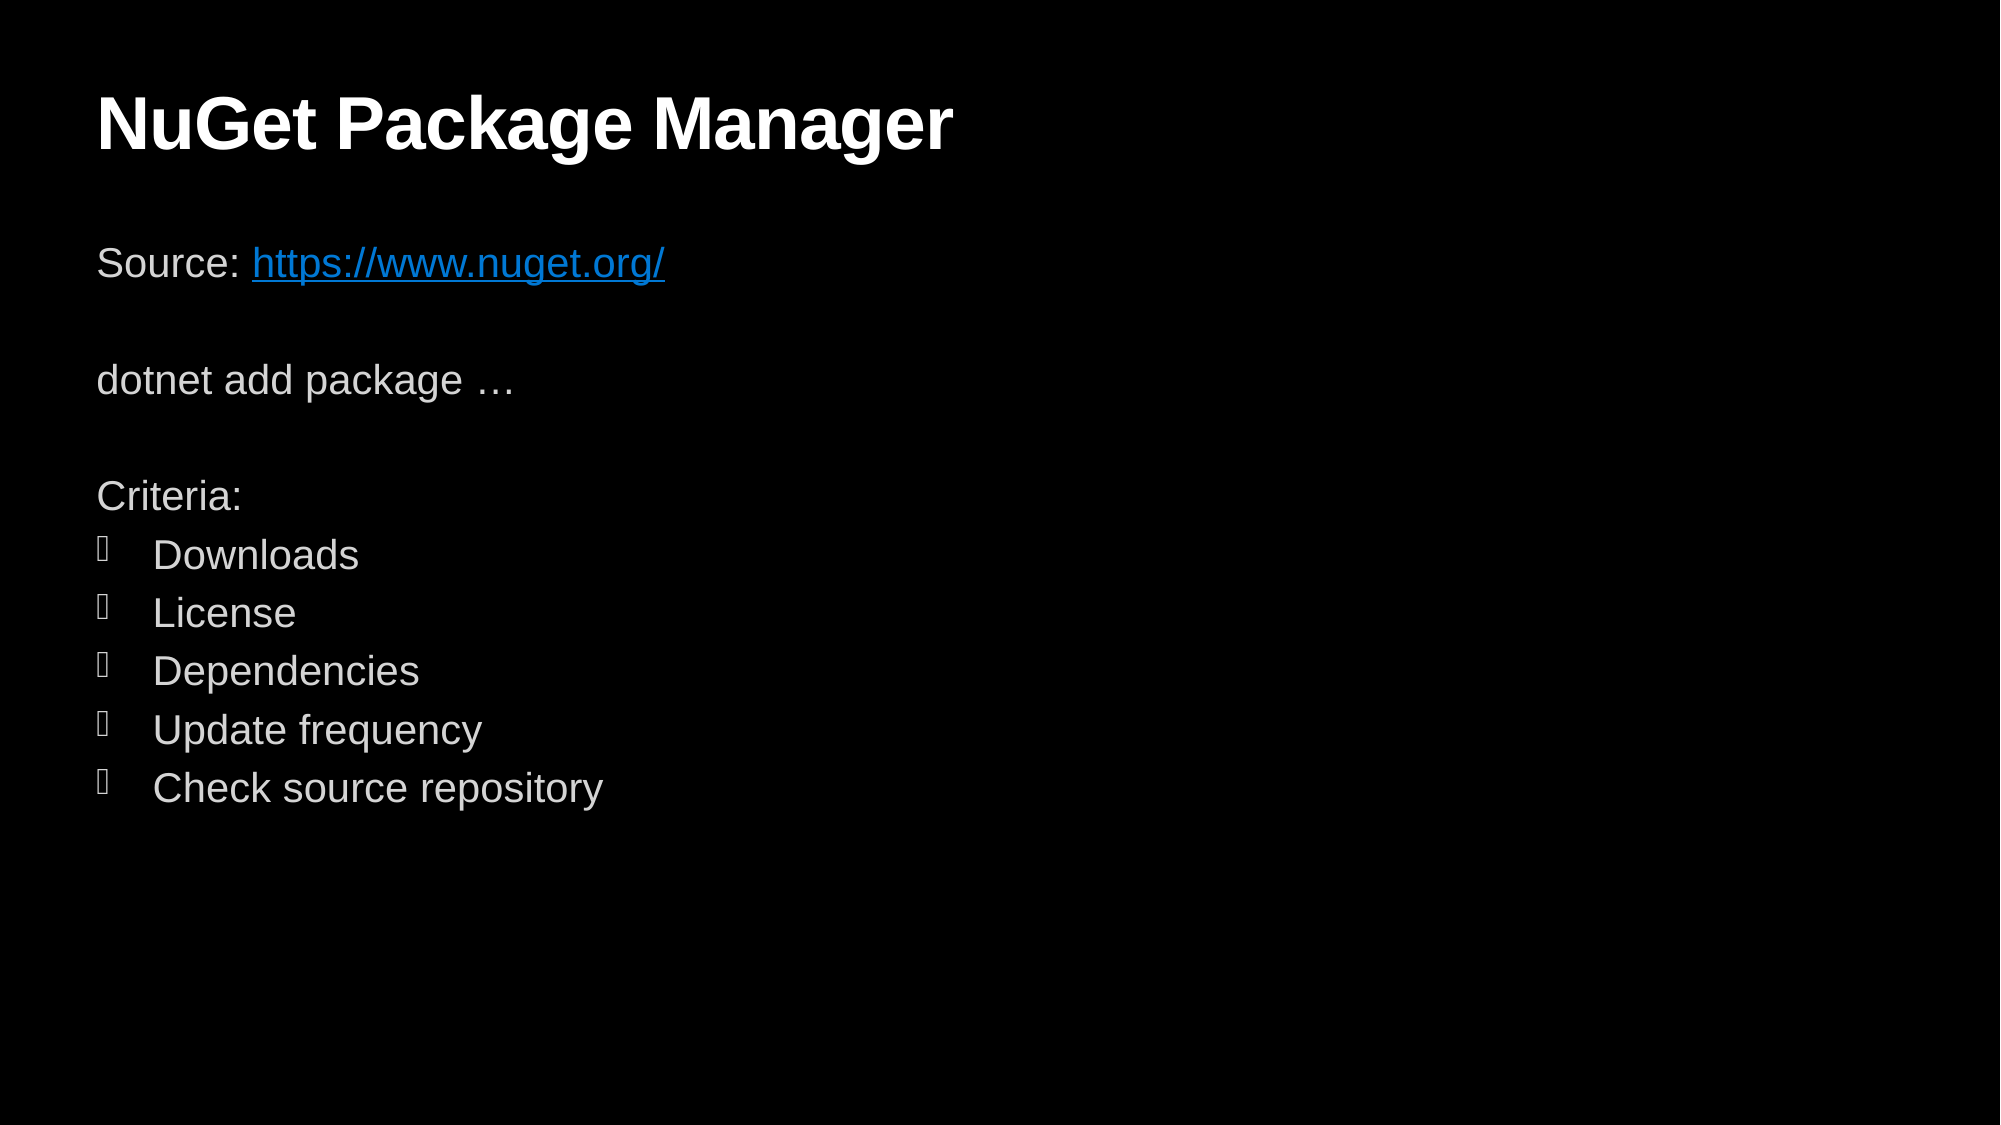

# NuGet Package Manager
Source: https://www.nuget.org/

dotnet add package …

Criteria:
Downloads
License
Dependencies
Update frequency
Check source repository